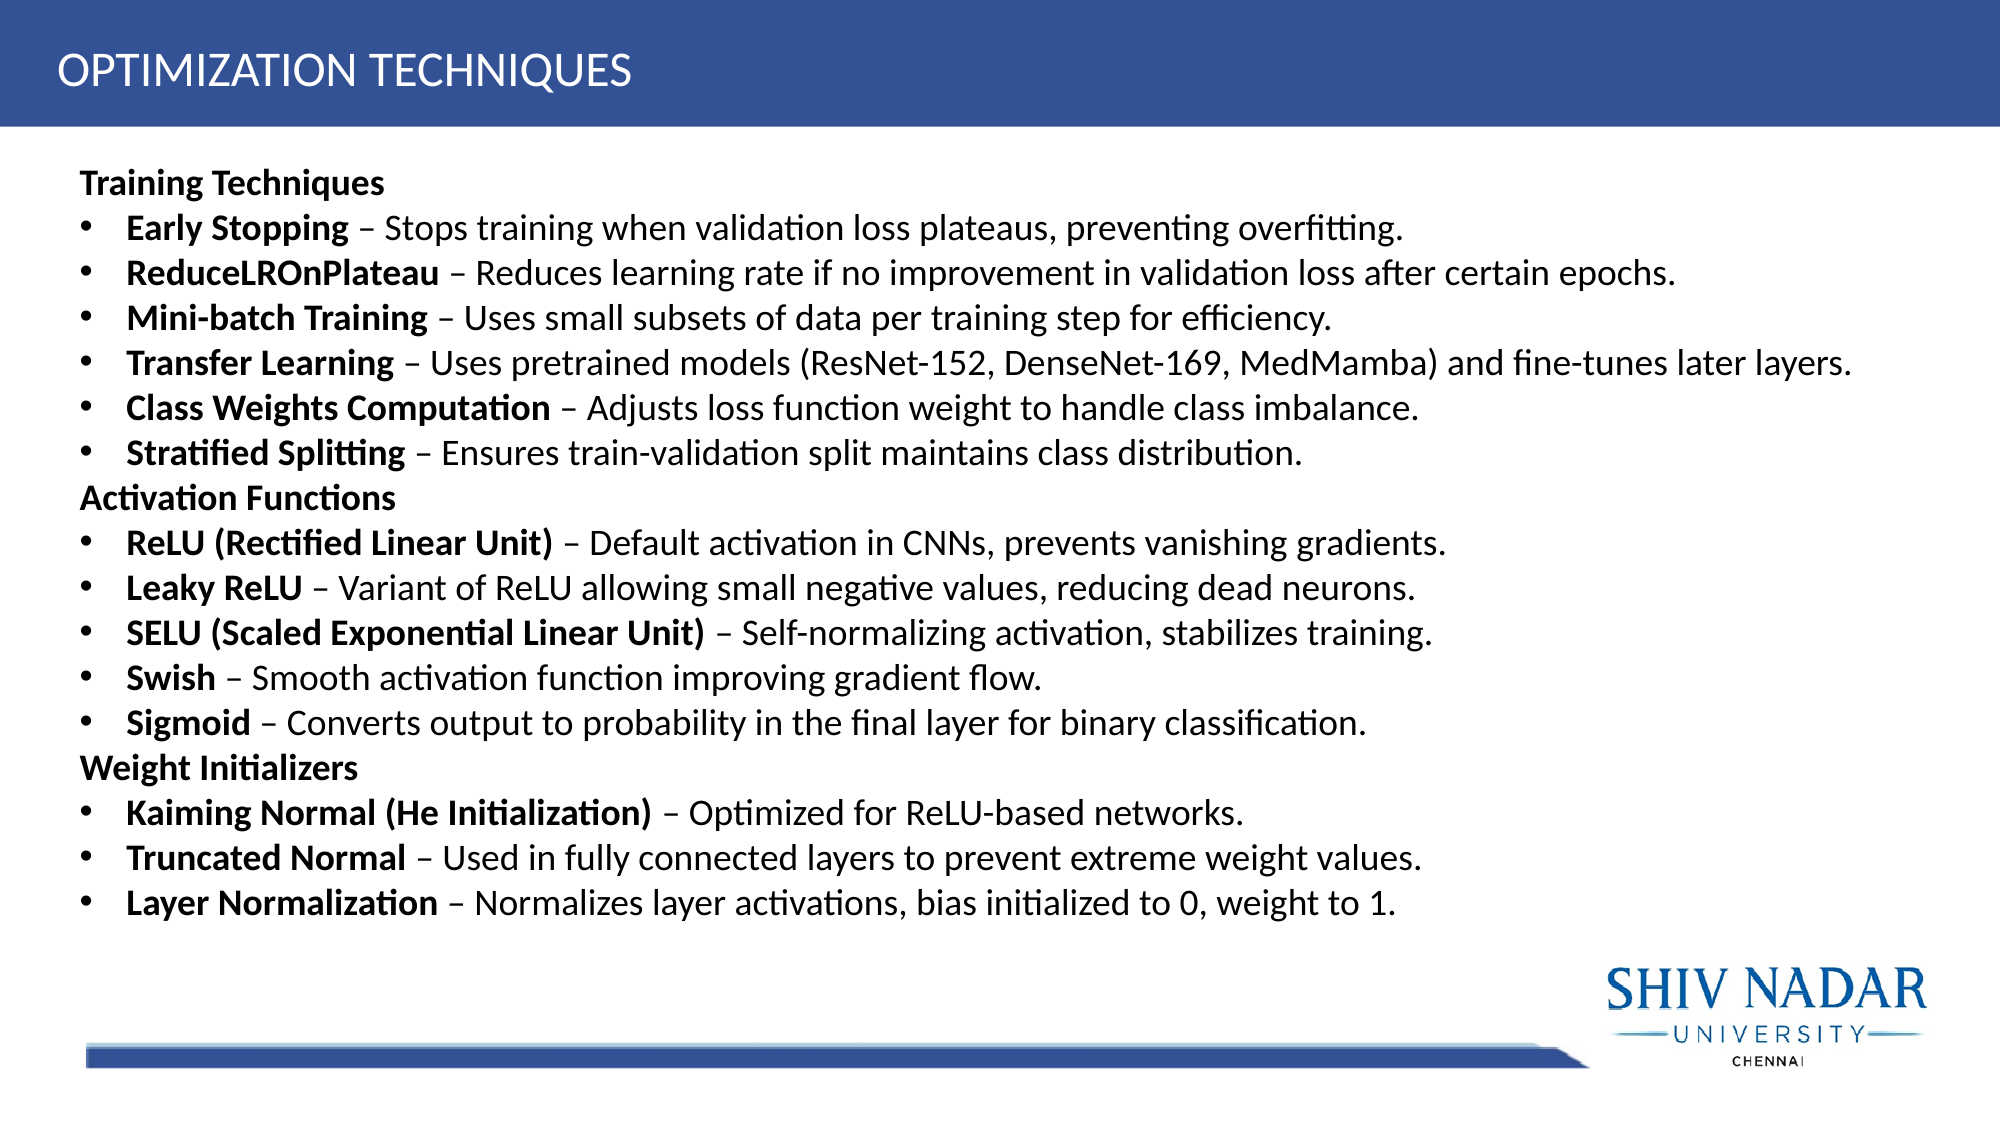

OPTIMIZATION TECHNIQUES

Training Techniques
Early Stopping – Stops training when validation loss plateaus, preventing overfitting.
ReduceLROnPlateau – Reduces learning rate if no improvement in validation loss after certain epochs.
Mini-batch Training – Uses small subsets of data per training step for efficiency.
Transfer Learning – Uses pretrained models (ResNet-152, DenseNet-169, MedMamba) and fine-tunes later layers.
Class Weights Computation – Adjusts loss function weight to handle class imbalance.
Stratified Splitting – Ensures train-validation split maintains class distribution.
Activation Functions
ReLU (Rectified Linear Unit) – Default activation in CNNs, prevents vanishing gradients.
Leaky ReLU – Variant of ReLU allowing small negative values, reducing dead neurons.
SELU (Scaled Exponential Linear Unit) – Self-normalizing activation, stabilizes training.
Swish – Smooth activation function improving gradient flow.
Sigmoid – Converts output to probability in the final layer for binary classification.
Weight Initializers
Kaiming Normal (He Initialization) – Optimized for ReLU-based networks.
Truncated Normal – Used in fully connected layers to prevent extreme weight values.
Layer Normalization – Normalizes layer activations, bias initialized to 0, weight to 1.